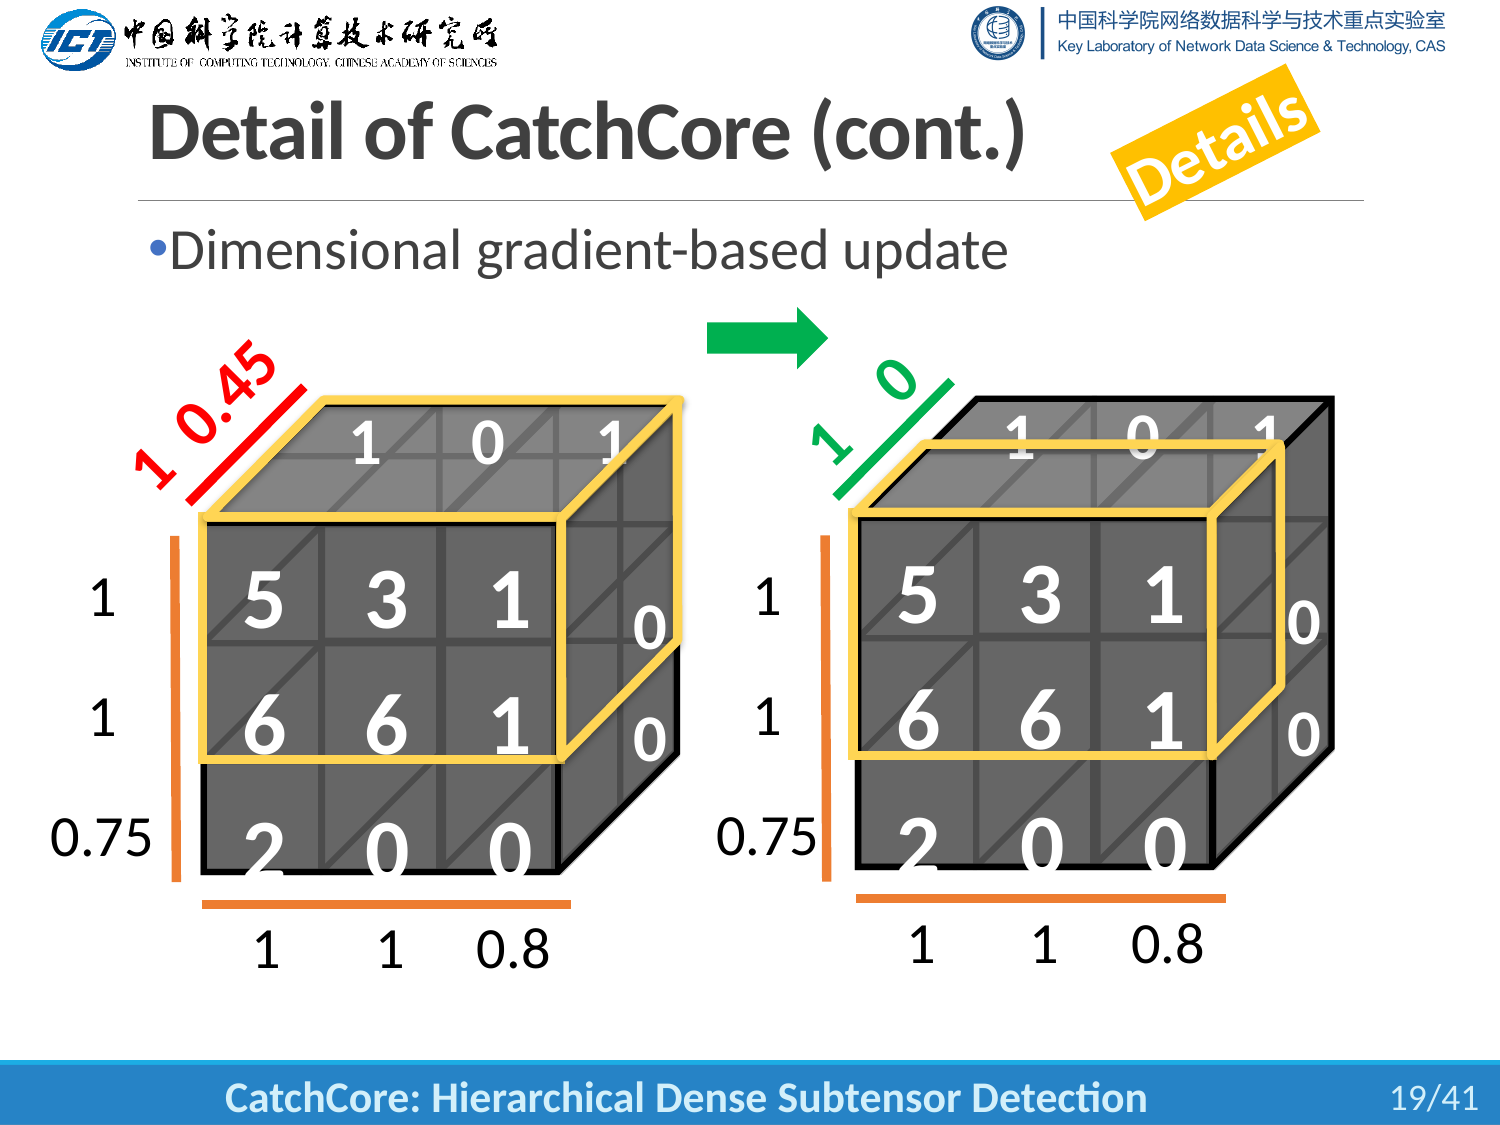

# Detail of CatchCore (cont.)
Details

Dimensional gradient-based update

1    0
1  0.45
1      0      1

3    1
6    1
2    0    0

0
0

1      0      1

3    1
6    1
2    0    0

0
0

| 1 |
| --- |
| 1 |
| 0.75 |
| 1 |
| --- |
| 1 |
| 0.75 |
| 1 | 1 | 0.8 |
| --- | --- | --- |
| 1 | 1 | 0.8 |
| --- | --- | --- |